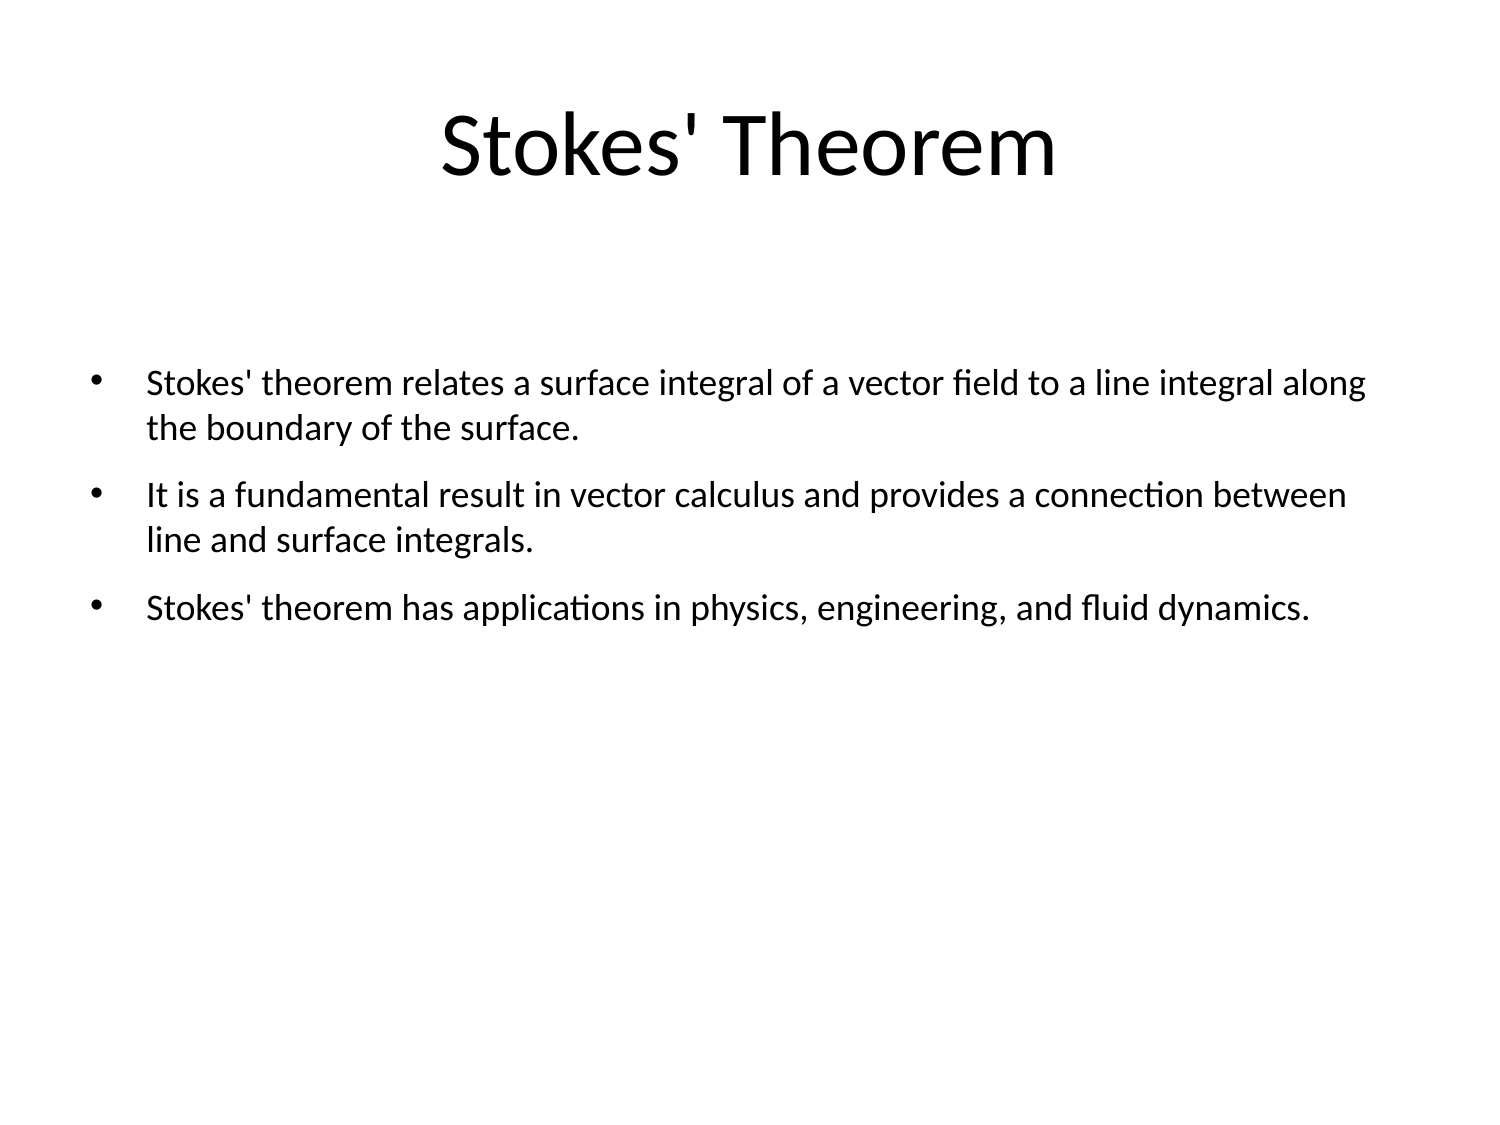

# Stokes' Theorem

Stokes' theorem relates a surface integral of a vector field to a line integral along the boundary of the surface.
It is a fundamental result in vector calculus and provides a connection between line and surface integrals.
Stokes' theorem has applications in physics, engineering, and fluid dynamics.